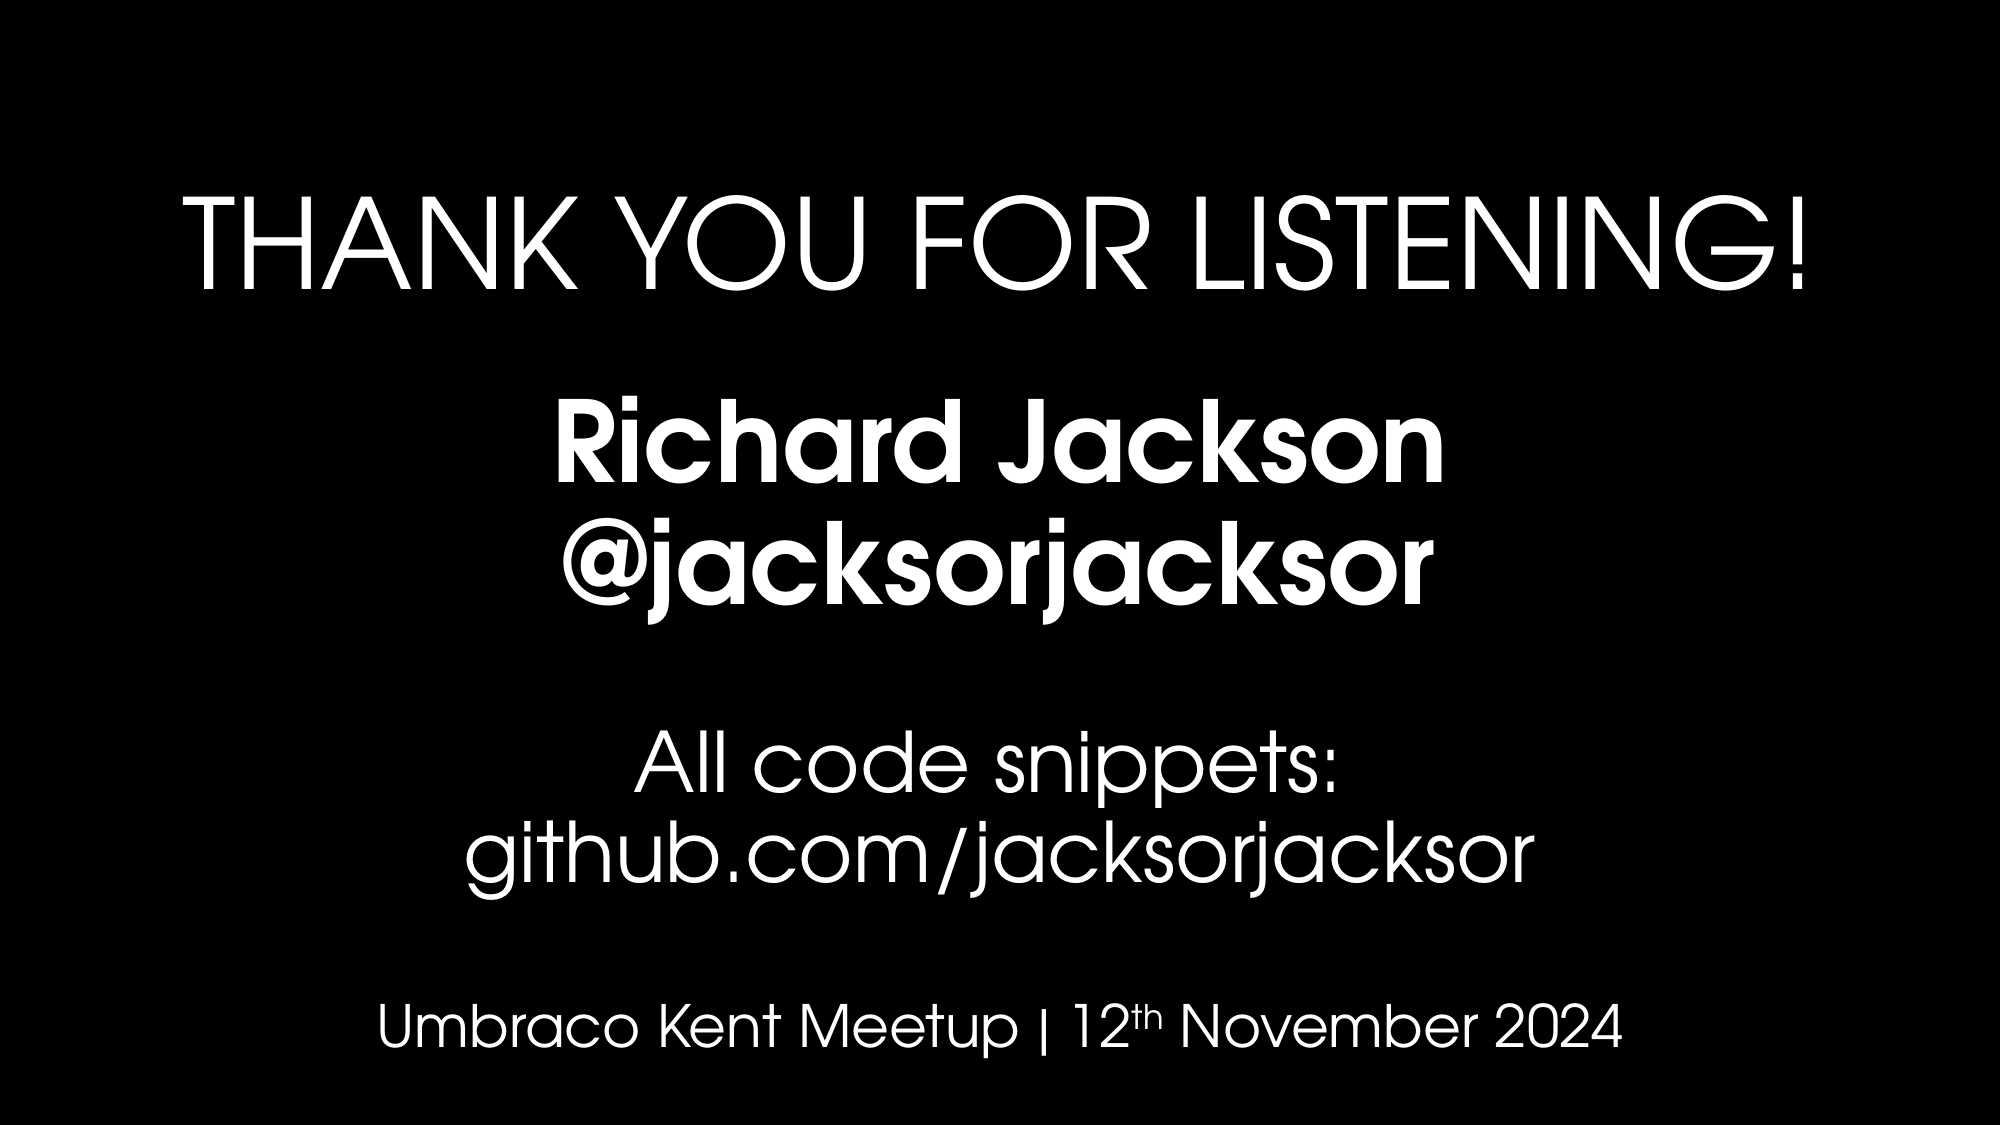

# Thank you for listening!
Richard Jackson
@jacksorjacksor
All code snippets:
github.com/jacksorjacksor
Umbraco Kent Meetup | 12th November 2024